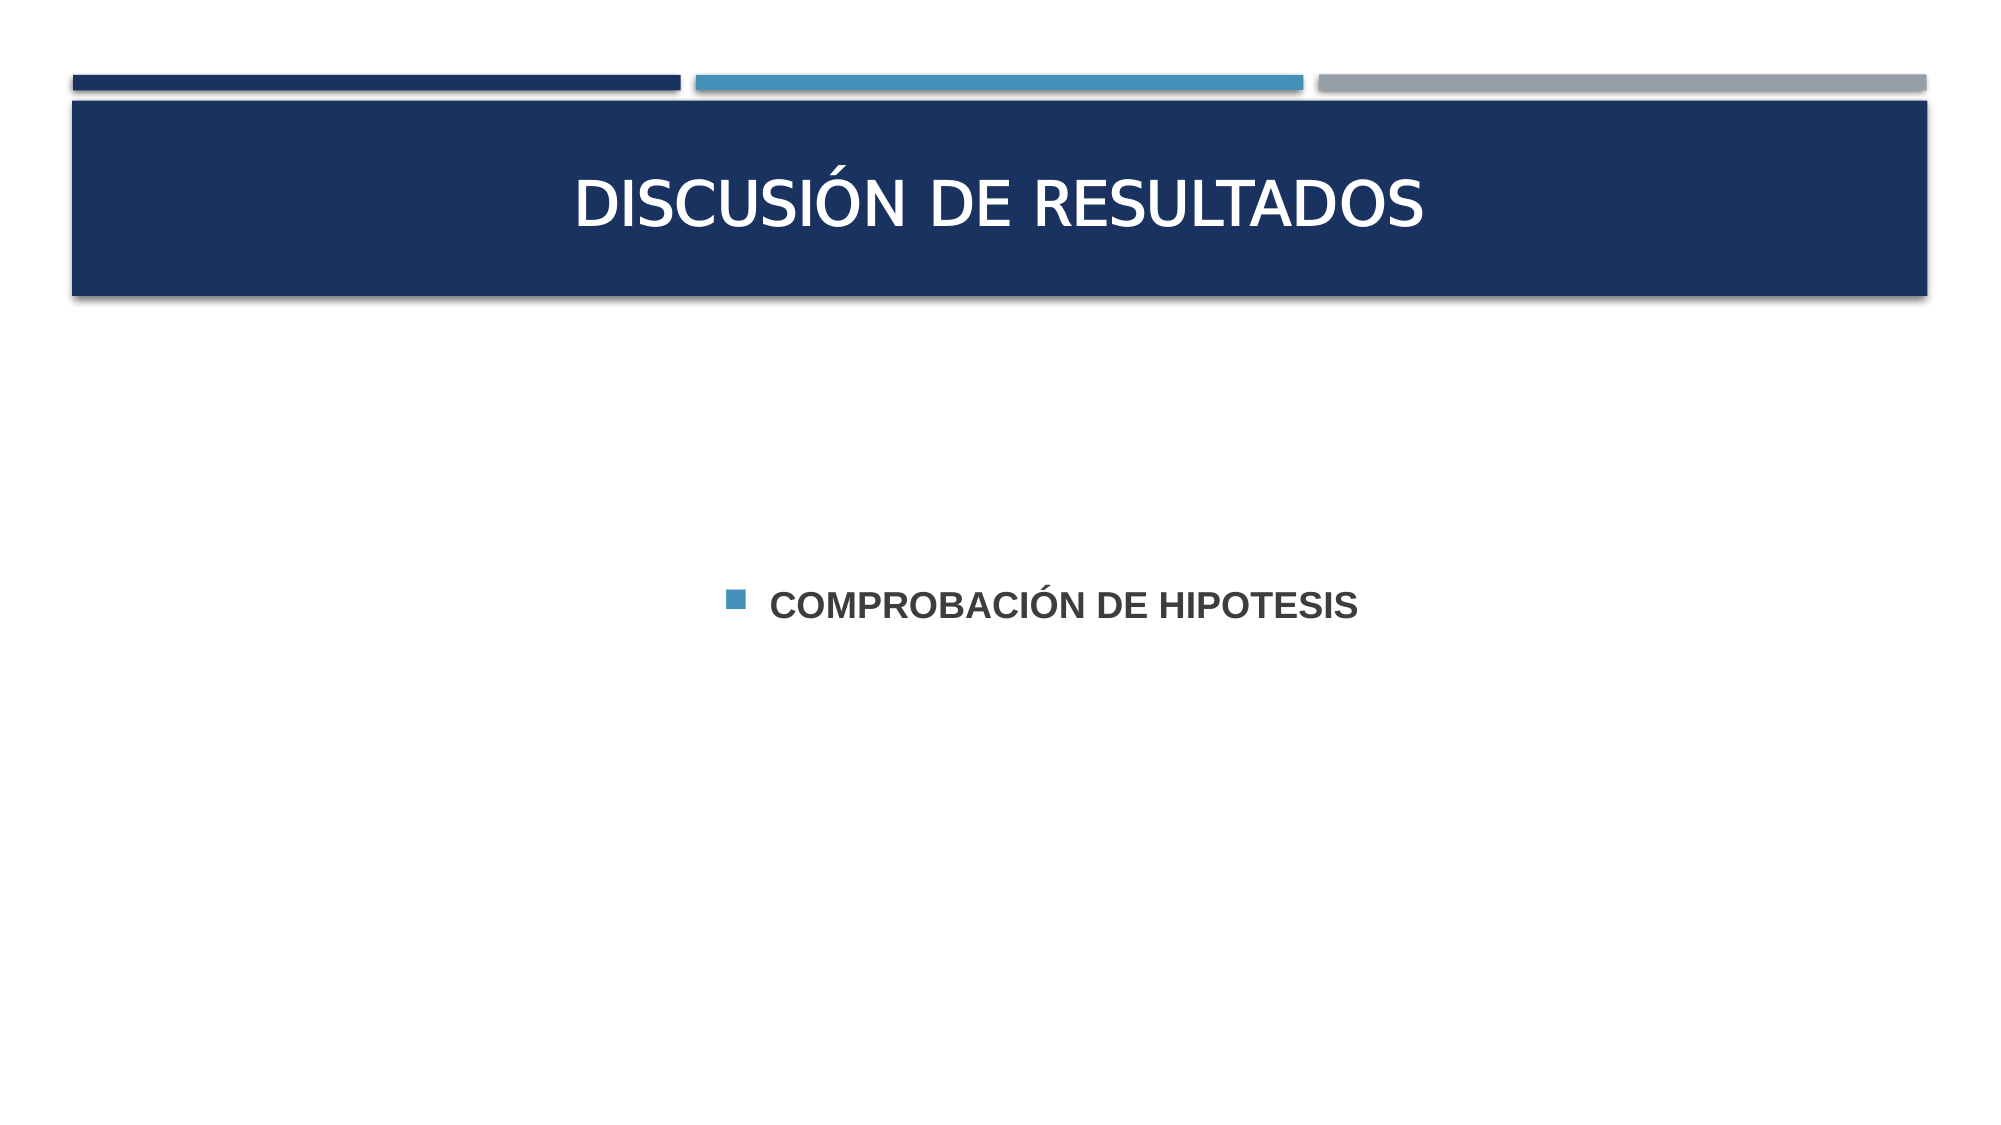

# Discusión de resultados

COMPROBACIÓN DE HIPOTESIS